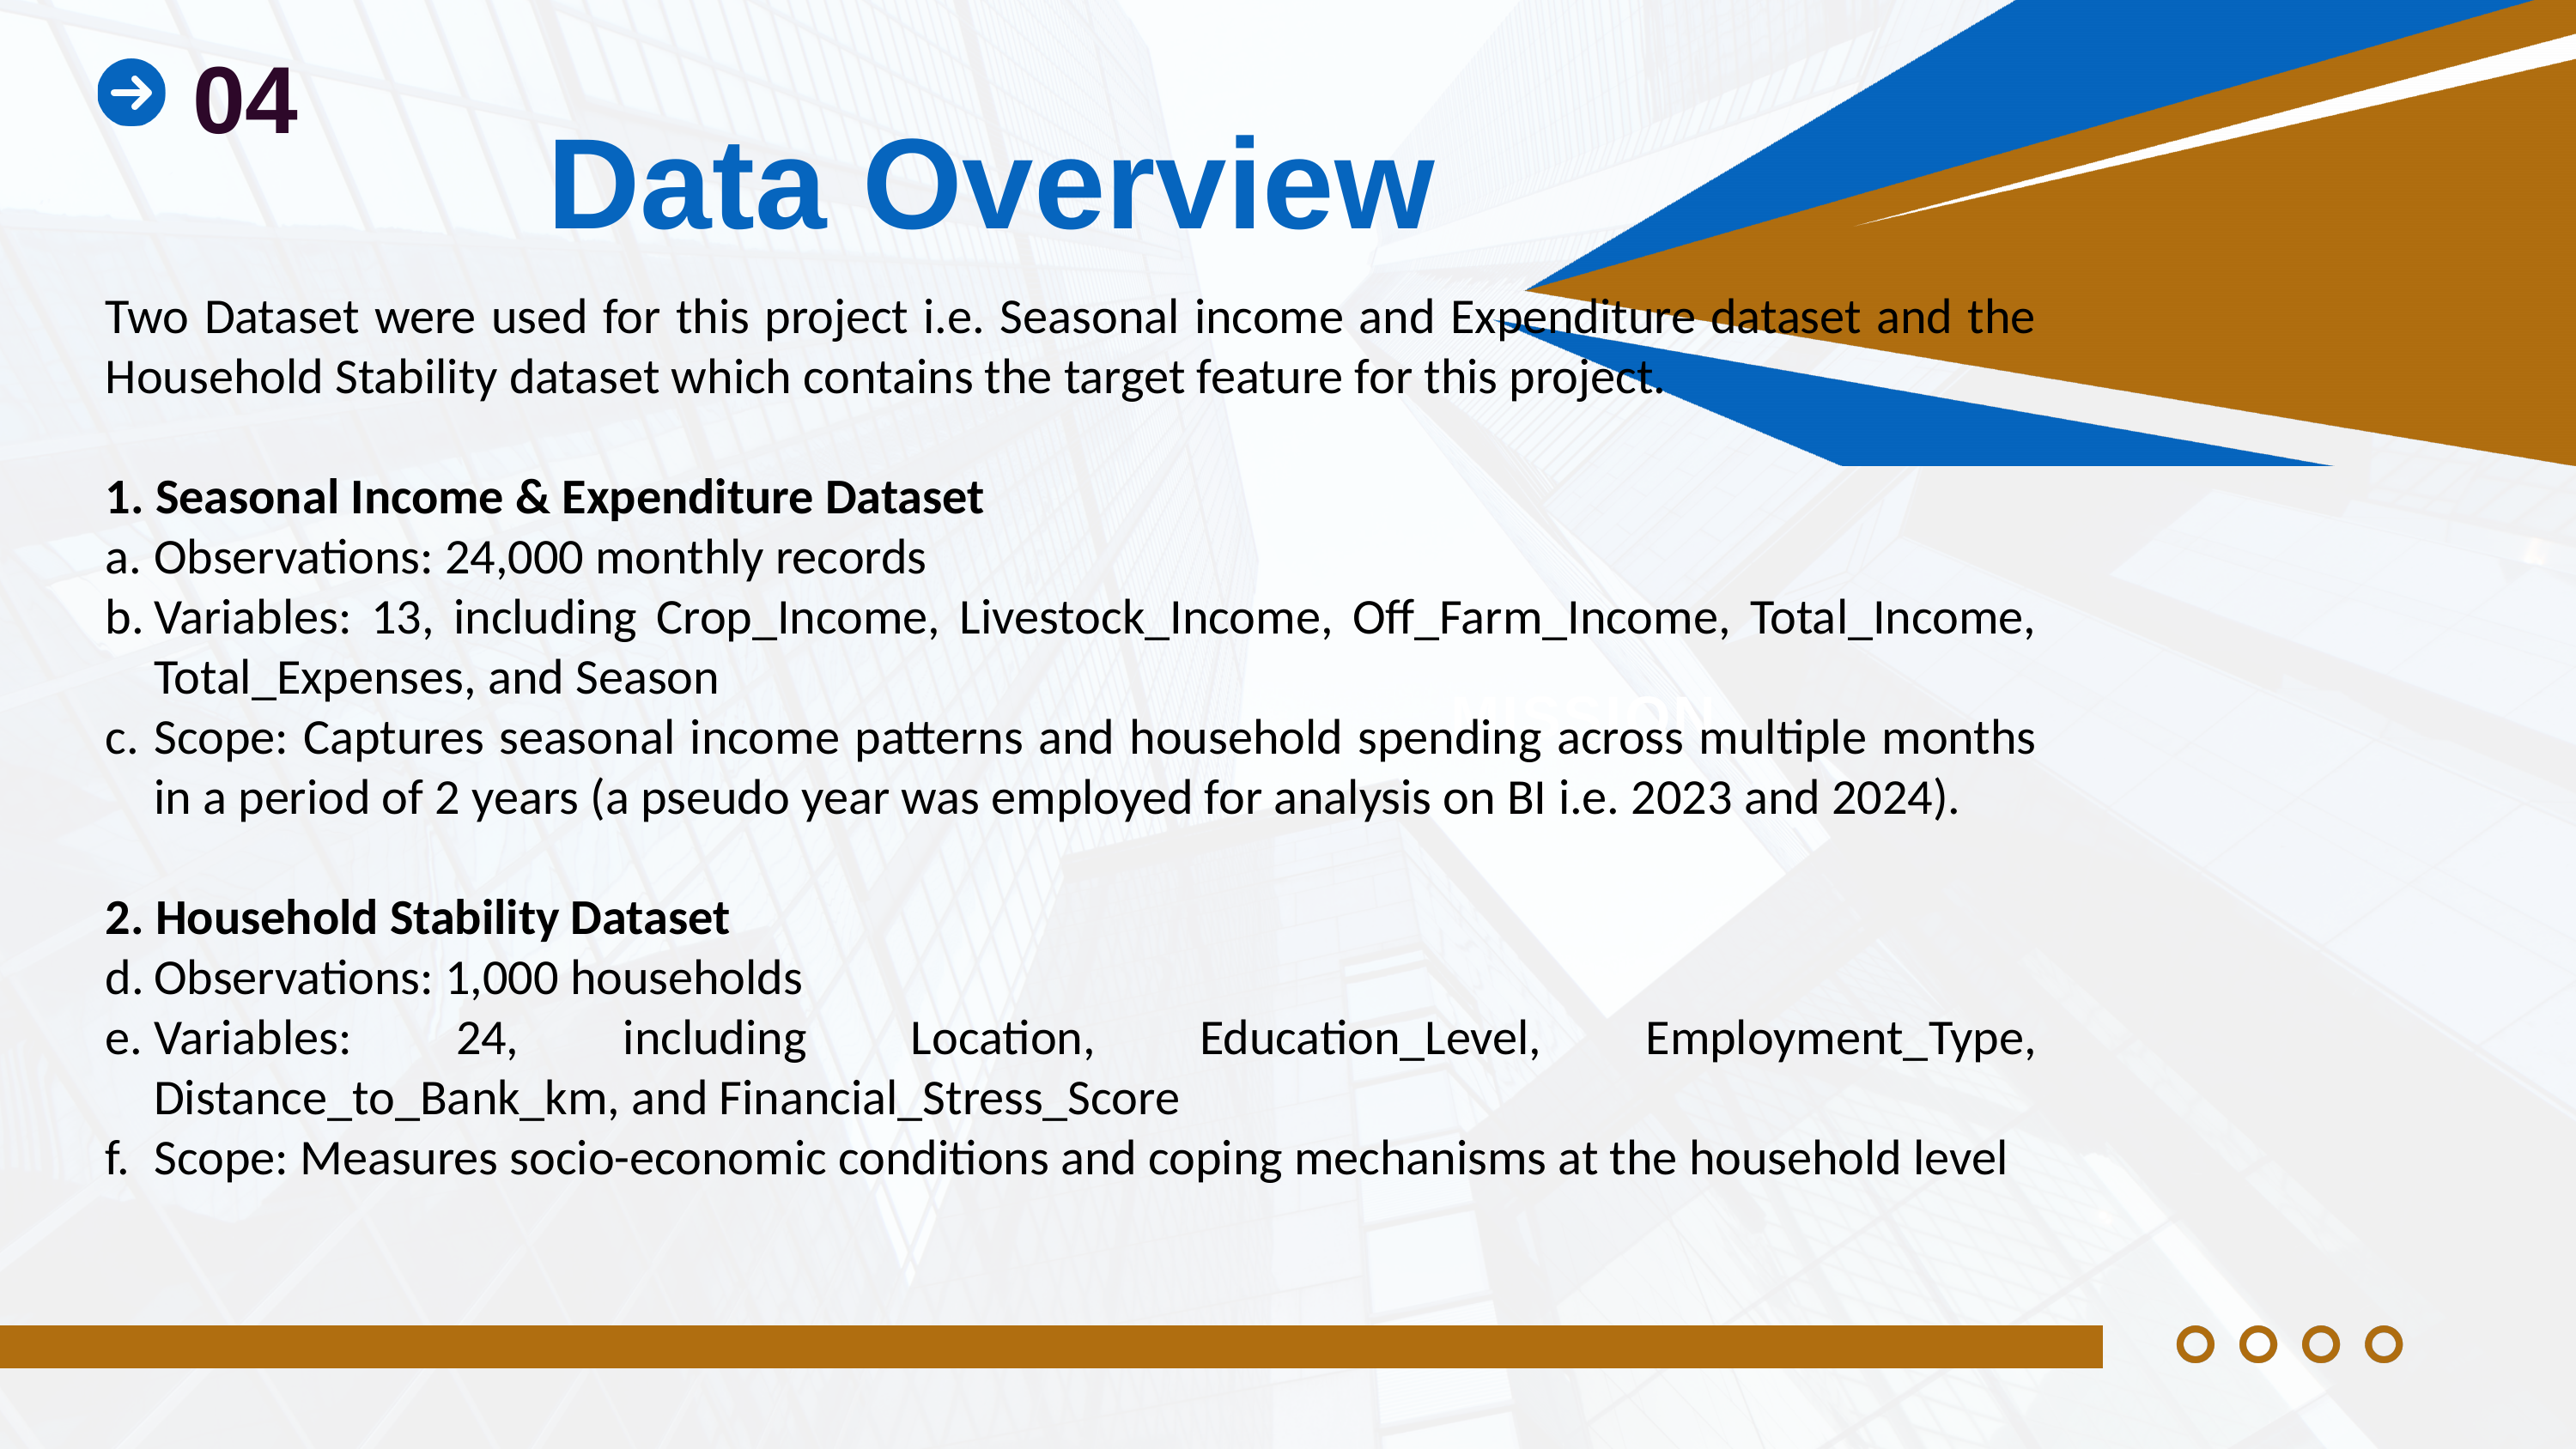

04

Data Overview
Two Dataset were used for this project i.e. Seasonal income and Expenditure dataset and the Household Stability dataset which contains the target feature for this project.

1. Seasonal Income & Expenditure Dataset
Observations: 24,000 monthly records
Variables: 13, including Crop_Income, Livestock_Income, Off_Farm_Income, Total_Income, Total_Expenses, and Season
Scope: Captures seasonal income patterns and household spending across multiple months in a period of 2 years (a pseudo year was employed for analysis on BI i.e. 2023 and 2024).

2. Household Stability Dataset
Observations: 1,000 households
Variables: 24, including Location, Education_Level, Employment_Type, Distance_to_Bank_km, and Financial_Stress_Score
Scope: Measures socio-economic conditions and coping mechanisms at the household level

MISSION